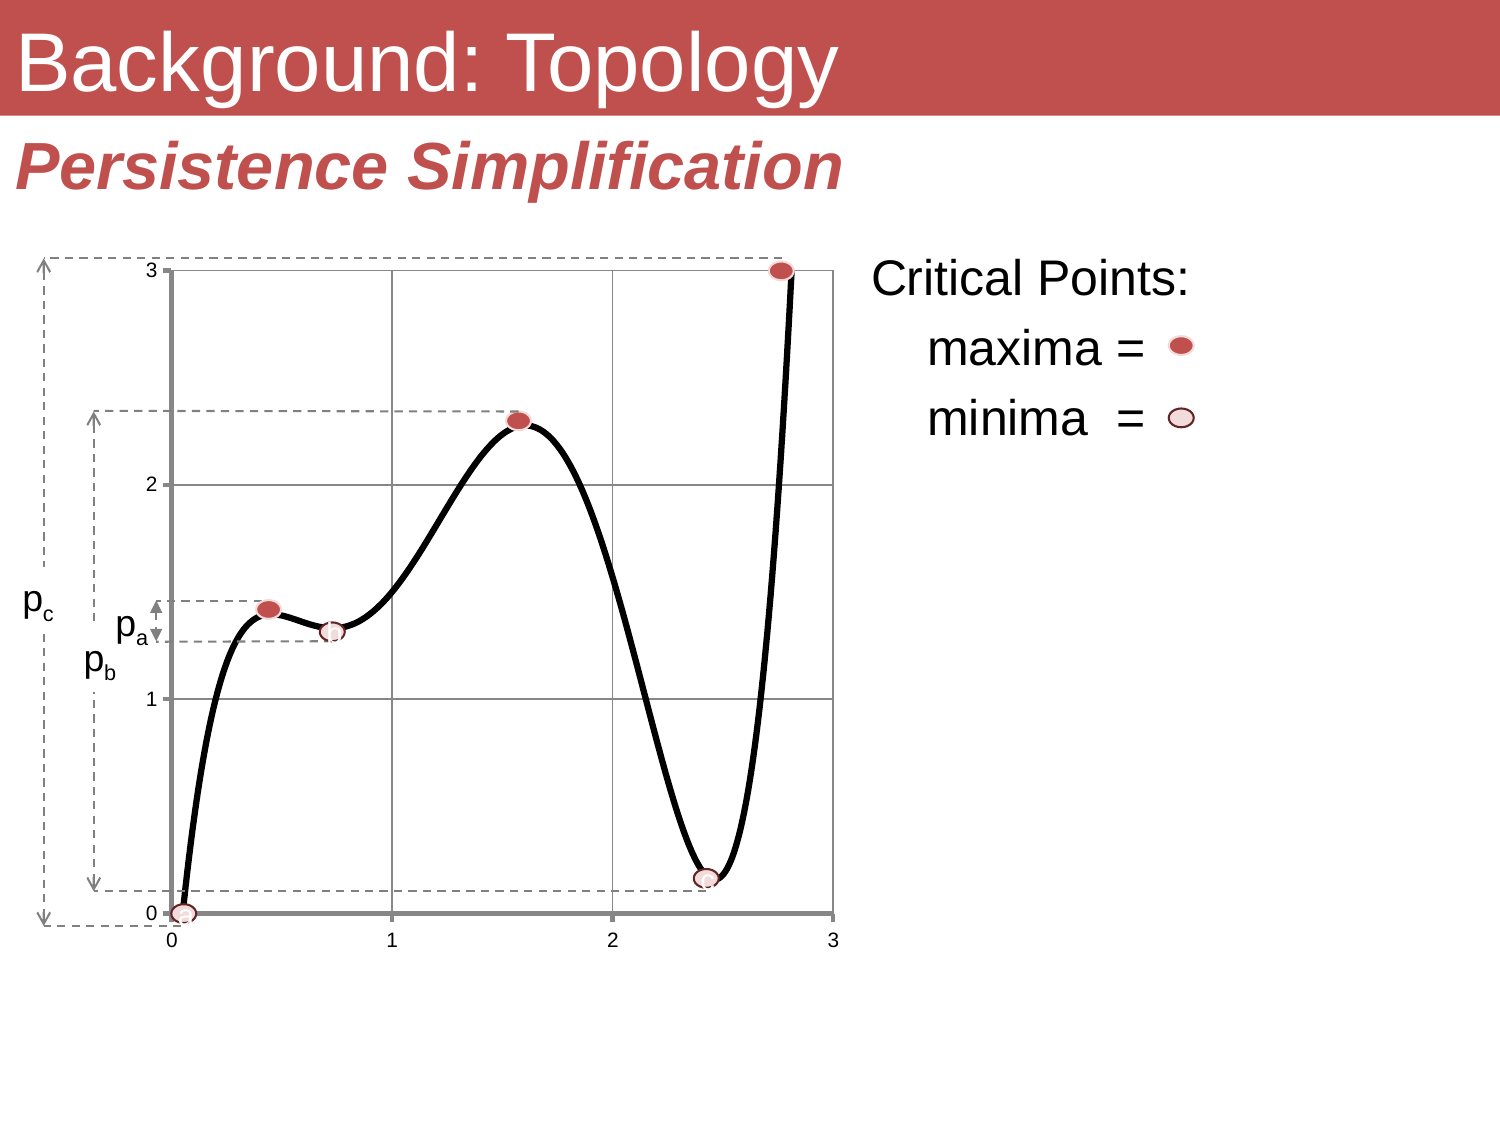

# Background: Topology
Persistence Simplification
Critical Points:
	maxima =
	minima  =

### Chart

| Category | y |
|---|---|

pc
pa

b
pb
c
a